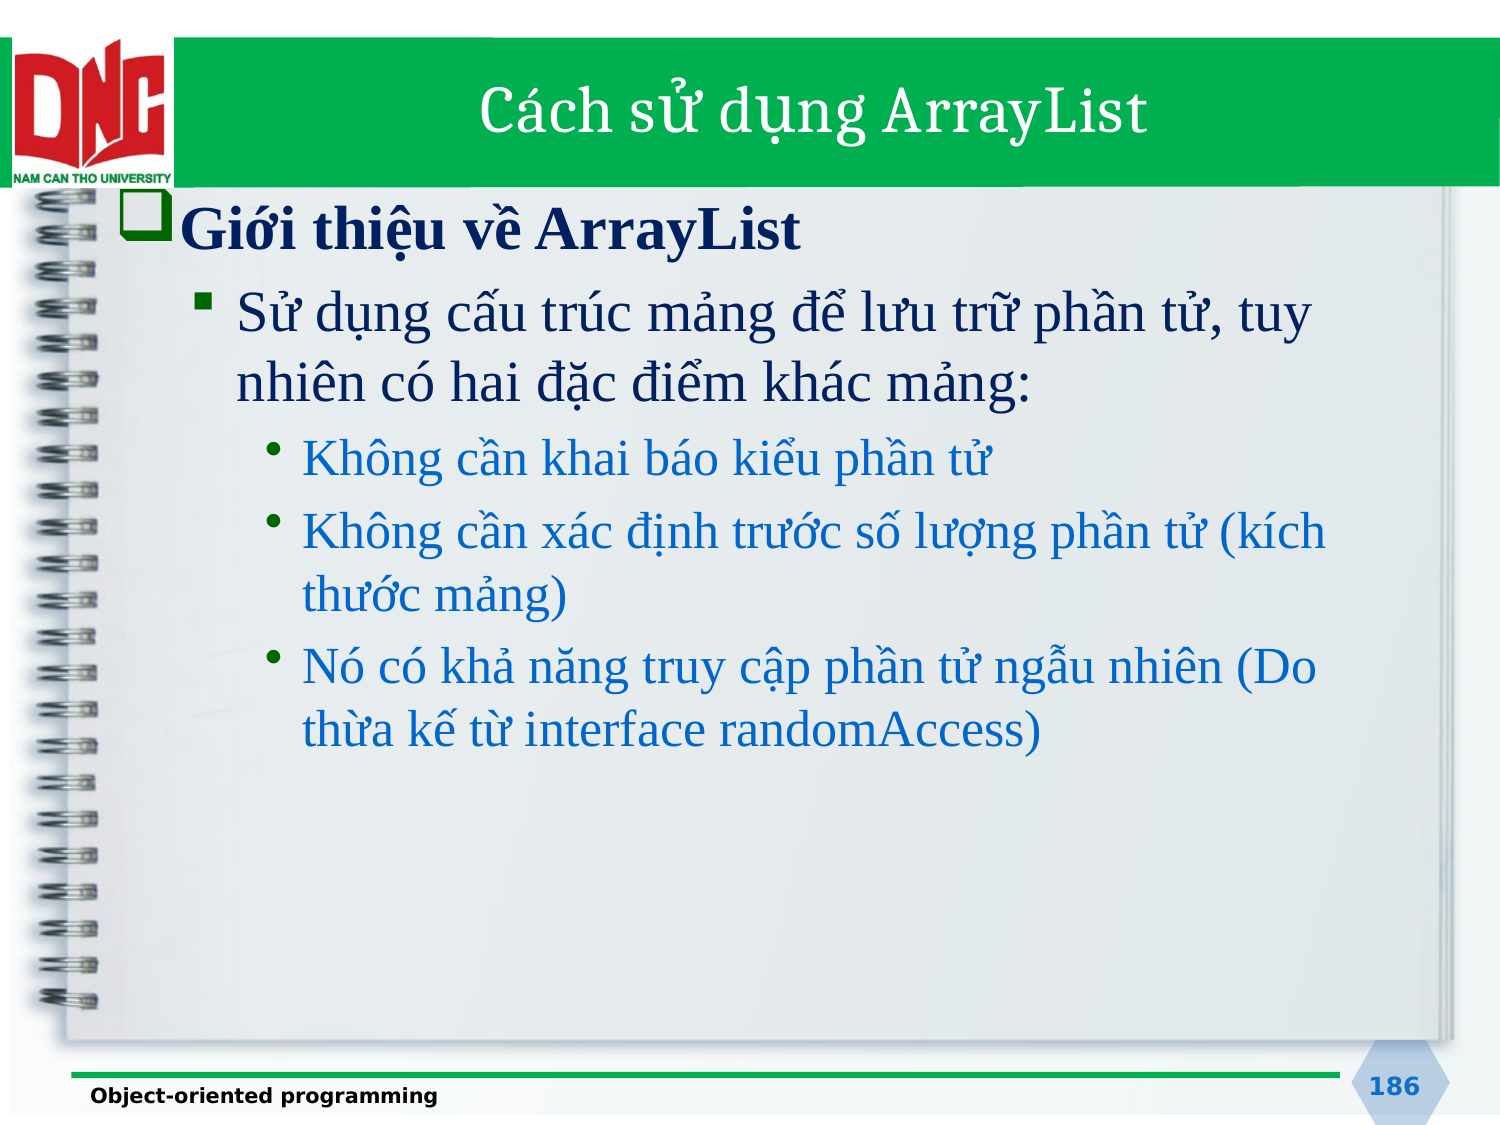

# Cách sử dụng ArrayList
Giới thiệu về ArrayList
Sử dụng cấu trúc mảng để lưu trữ phần tử, tuy nhiên có hai đặc điểm khác mảng:
Không cần khai báo kiểu phần tử
Không cần xác định trước số lượng phần tử (kích thước mảng)
Nó có khả năng truy cập phần tử ngẫu nhiên (Do thừa kế từ interface randomAccess)
186
Object-oriented programming